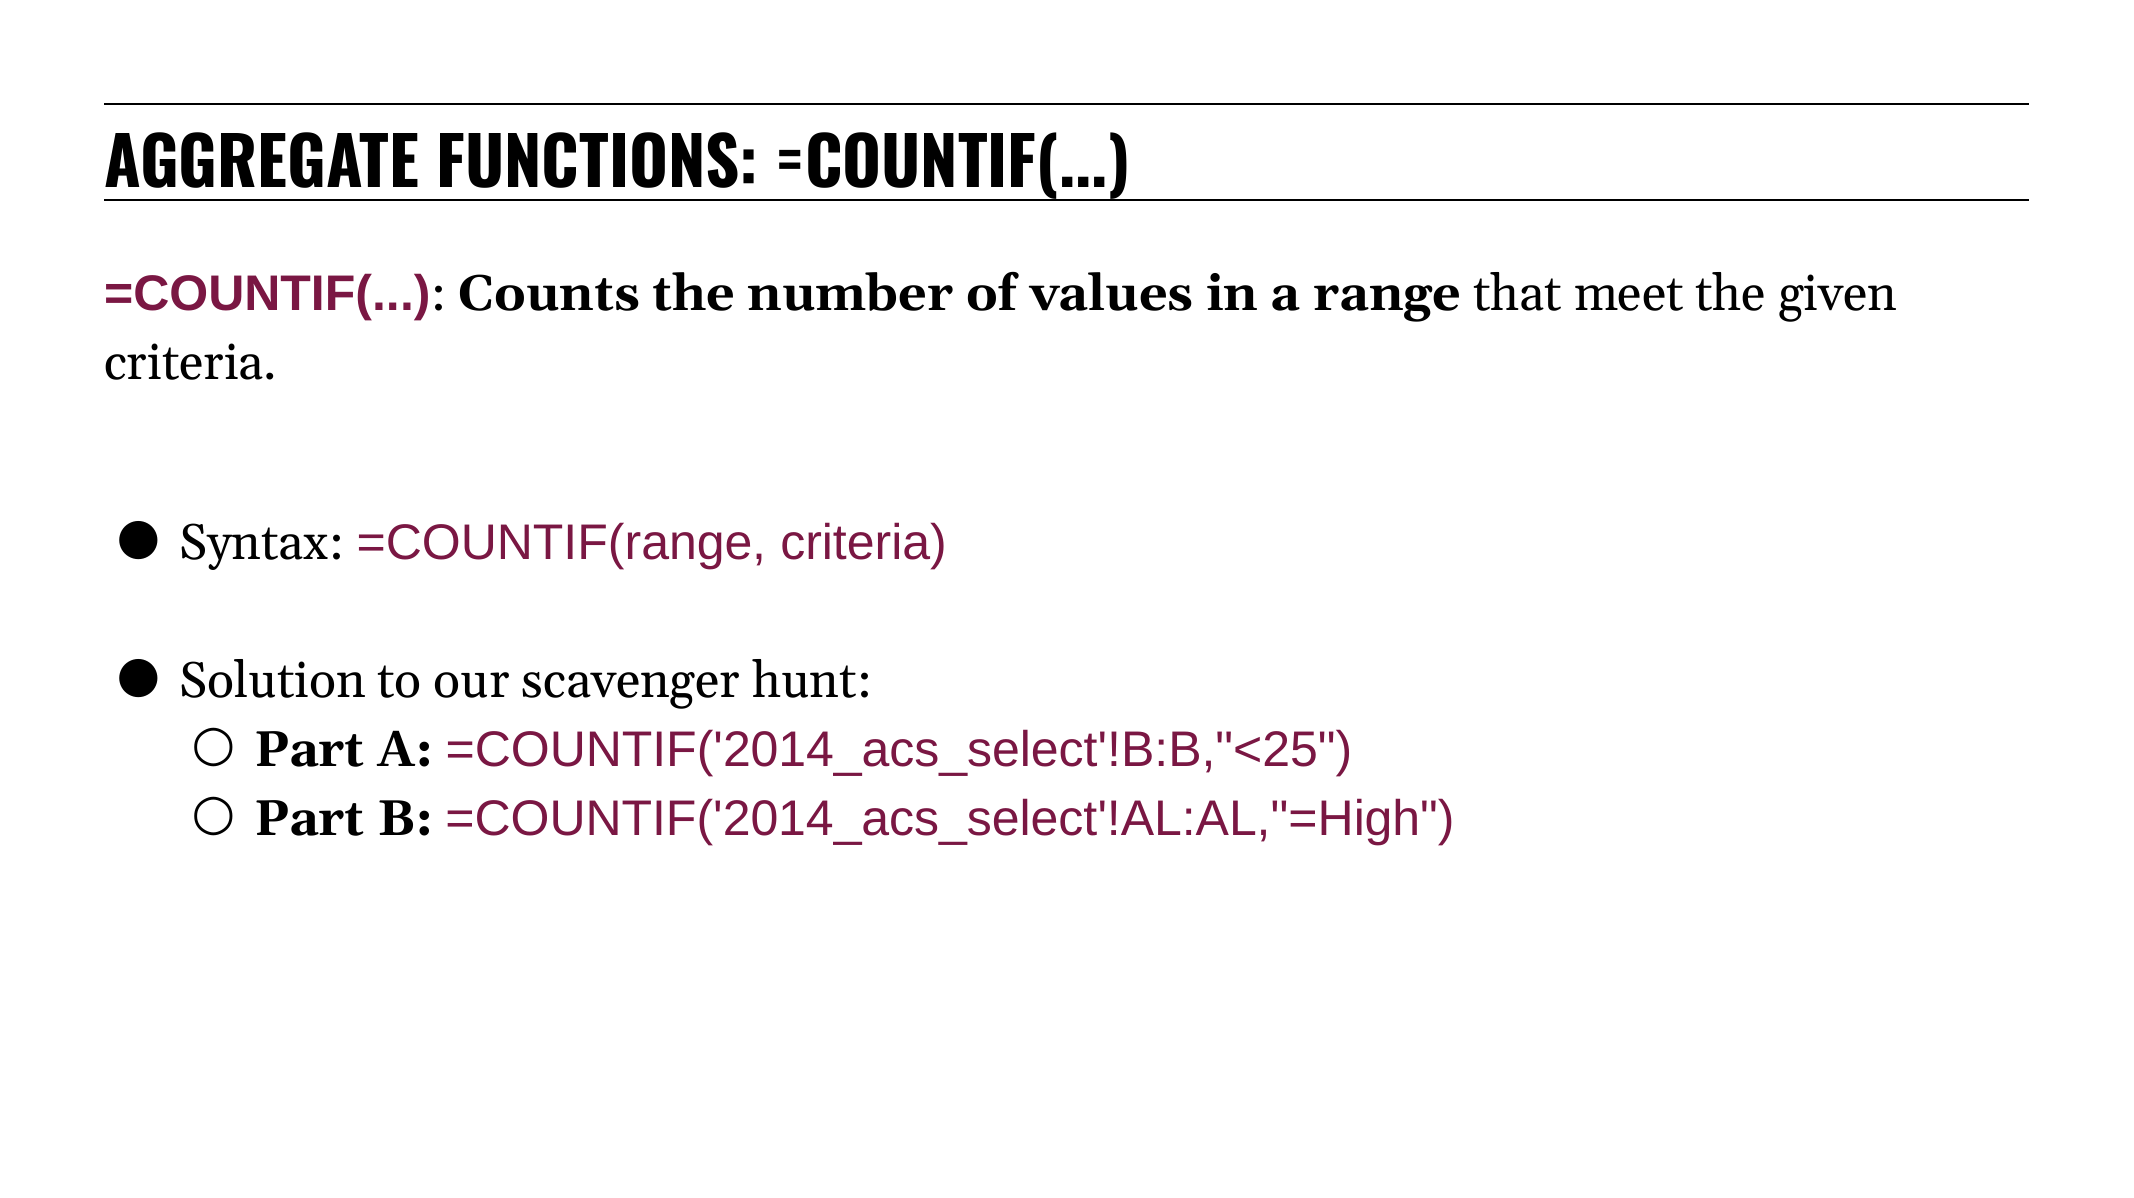

AGGREGATE FUNCTIONS: =COUNTIF(...)

=COUNTIF(...): Counts the number of values in a range that meet the given criteria.

Syntax: =COUNTIF(range, criteria)
Solution to our scavenger hunt:
Part A: =COUNTIF('2014_acs_select'!B:B,"<25")
Part B: =COUNTIF('2014_acs_select'!AL:AL,"=High")